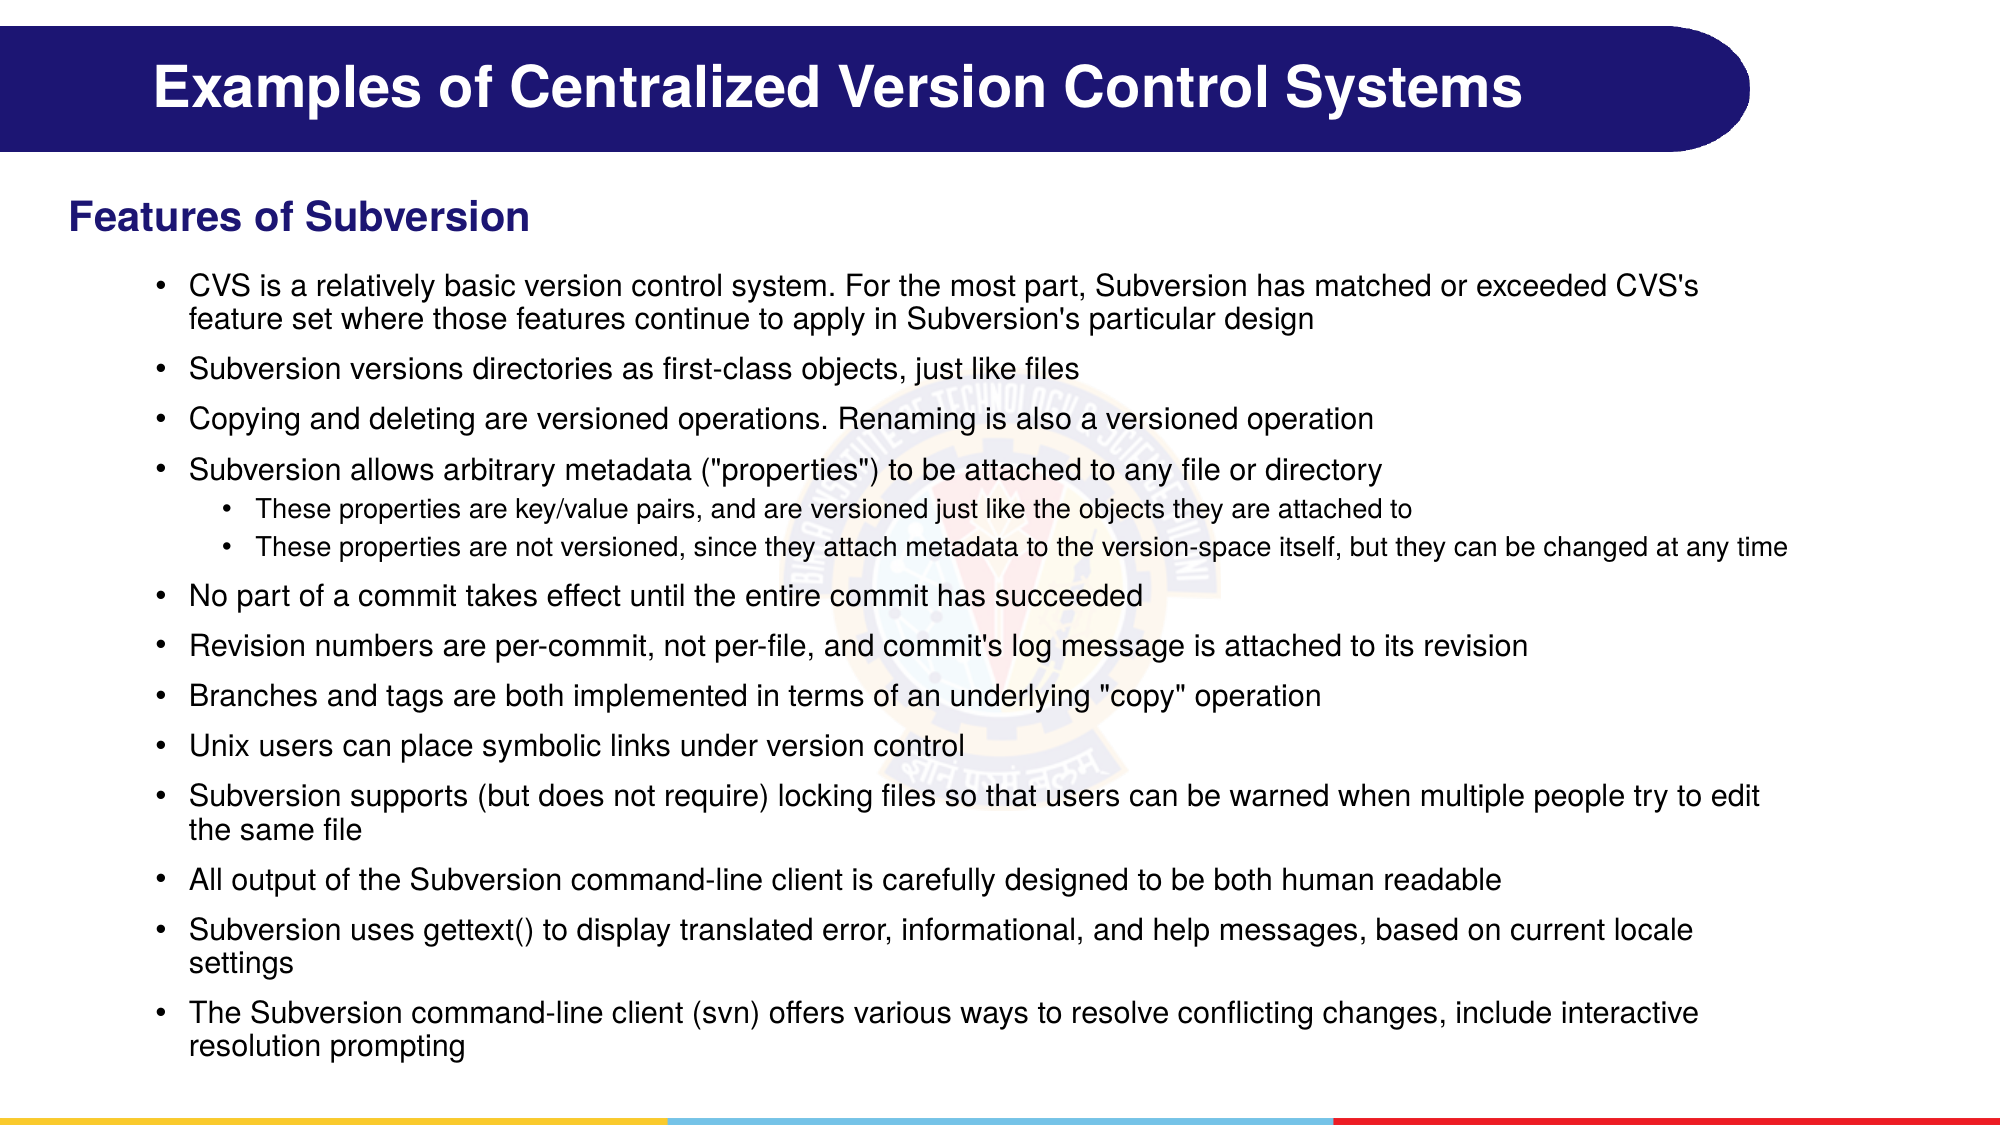

# Examples of Centralized Version Control Systems
Features of Subversion
CVS is a relatively basic version control system. For the most part, Subversion has matched or exceeded CVS's feature set where those features continue to apply in Subversion's particular design
Subversion versions directories as first-class objects, just like files
Copying and deleting are versioned operations. Renaming is also a versioned operation
Subversion allows arbitrary metadata ("properties") to be attached to any file or directory
These properties are key/value pairs, and are versioned just like the objects they are attached to
These properties are not versioned, since they attach metadata to the version-space itself, but they can be changed at any time
No part of a commit takes effect until the entire commit has succeeded
Revision numbers are per-commit, not per-file, and commit's log message is attached to its revision
Branches and tags are both implemented in terms of an underlying "copy" operation
Unix users can place symbolic links under version control
Subversion supports (but does not require) locking files so that users can be warned when multiple people try to edit the same file
All output of the Subversion command-line client is carefully designed to be both human readable
Subversion uses gettext() to display translated error, informational, and help messages, based on current locale settings
The Subversion command-line client (svn) offers various ways to resolve conflicting changes, include interactive resolution prompting